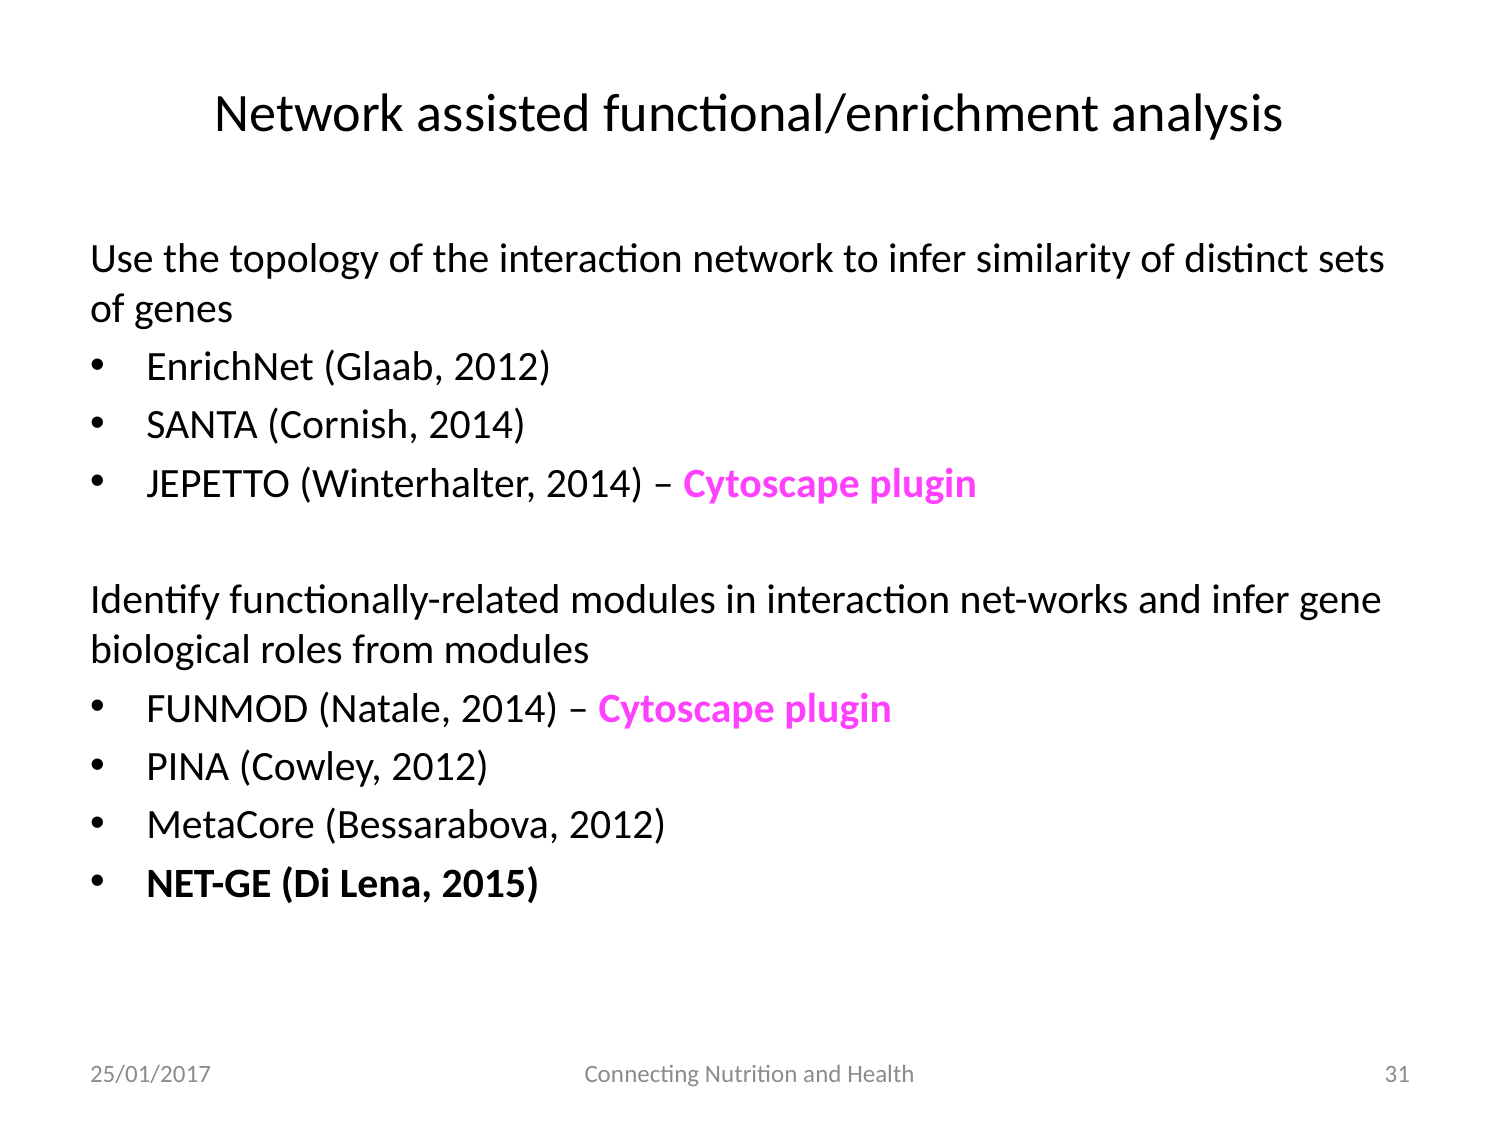

# Network assisted functional/enrichment analysis
Use the topology of the interaction network to infer similarity of distinct sets of genes
EnrichNet (Glaab, 2012)
SANTA (Cornish, 2014)
JEPETTO (Winterhalter, 2014) – Cytoscape plugin

Identify functionally-related modules in interaction net-works and infer gene biological roles from modules
FUNMOD (Natale, 2014) – Cytoscape plugin
PINA (Cowley, 2012)
MetaCore (Bessarabova, 2012)
NET-GE (Di Lena, 2015)
25/01/2017
Connecting Nutrition and Health
31